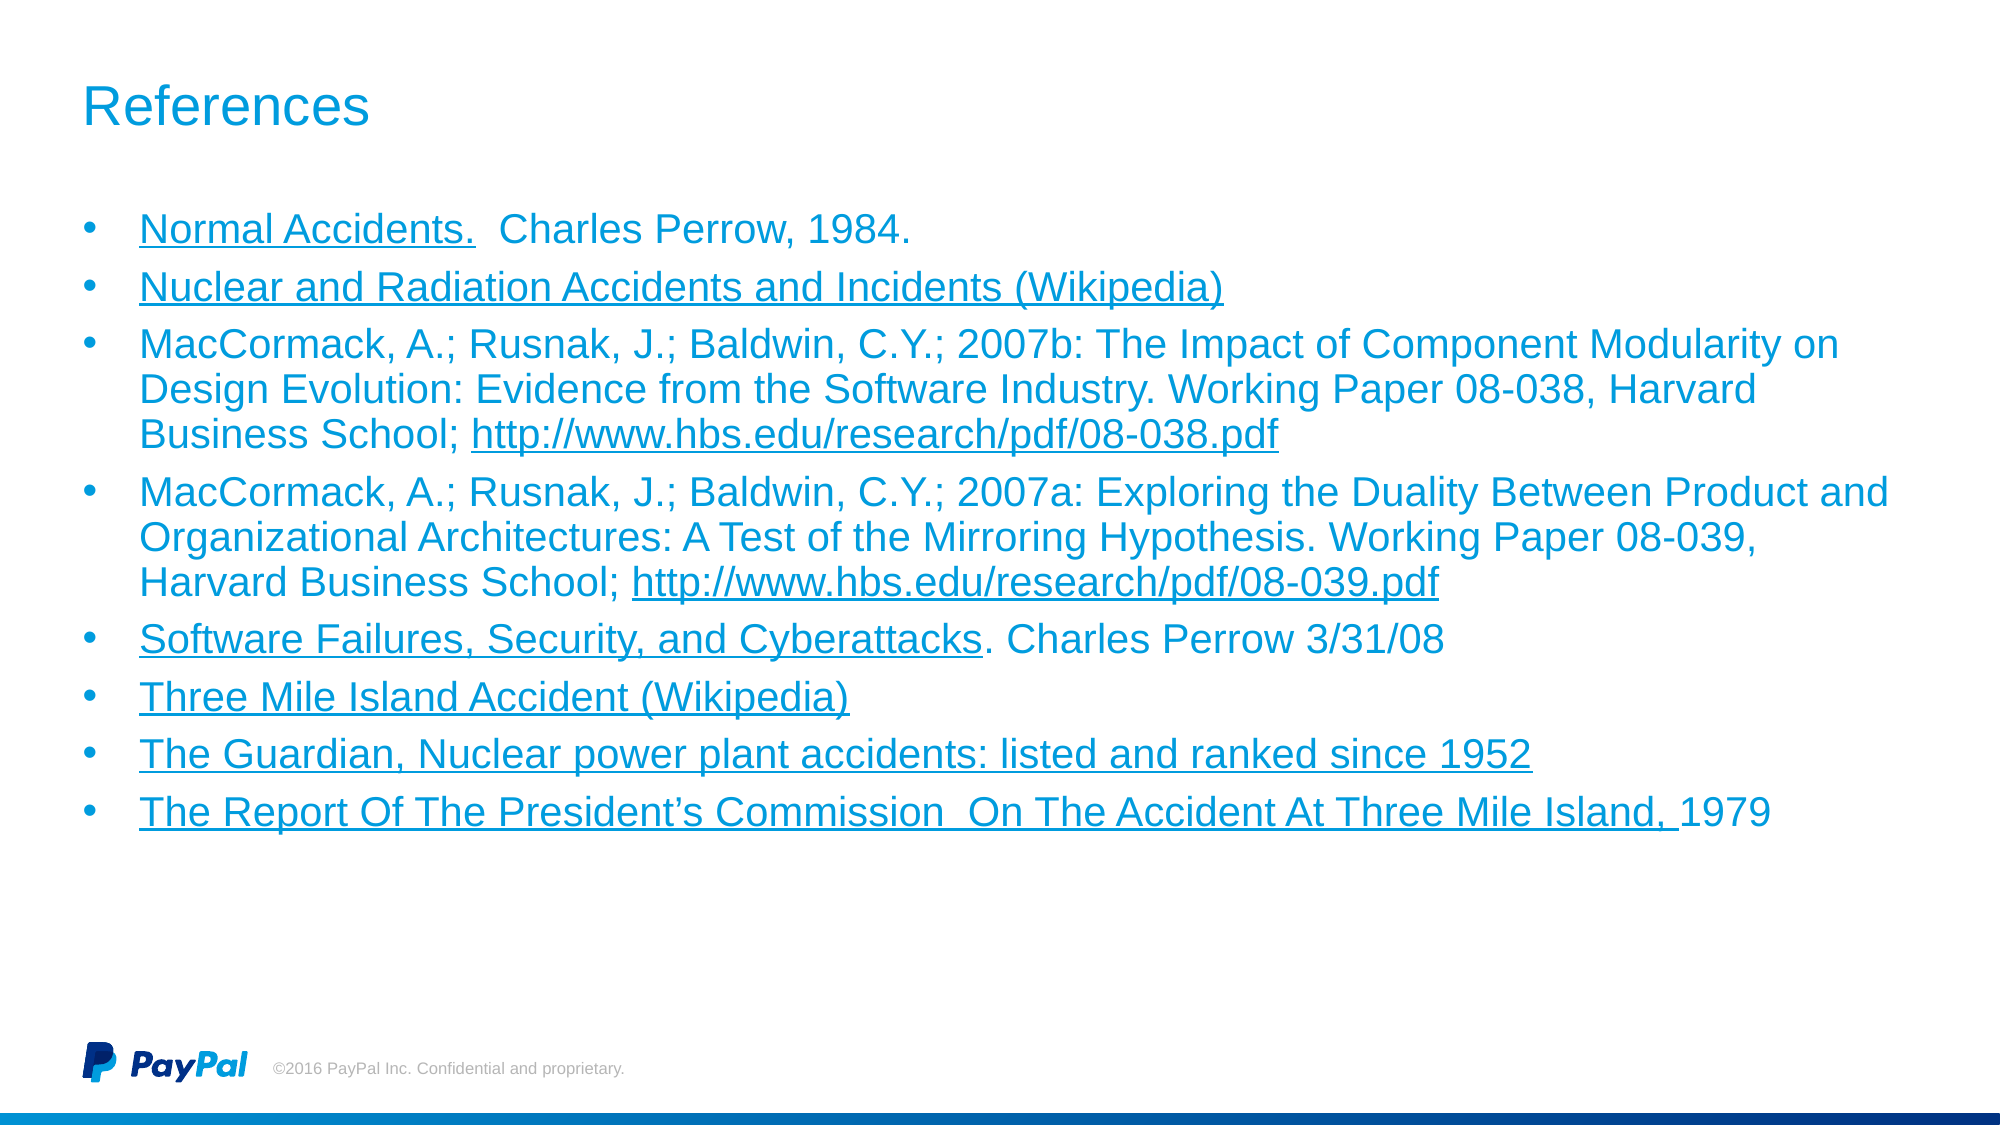

# References

Normal Accidents.  Charles Perrow, 1984.
Nuclear and Radiation Accidents and Incidents (Wikipedia)
MacCormack, A.; Rusnak, J.; Baldwin, C.Y.; 2007b: The Impact of Component Modularity on Design Evolution: Evidence from the Software Industry. Working Paper 08-038, Harvard Business School; http://www.hbs.edu/research/pdf/08-038.pdf
MacCormack, A.; Rusnak, J.; Baldwin, C.Y.; 2007a: Exploring the Duality Between Product and Organizational Architectures: A Test of the Mirroring Hypothesis. Working Paper 08-039, Harvard Business School; http://www.hbs.edu/research/pdf/08-039.pdf
Software Failures, Security, and Cyberattacks. Charles Perrow 3/31/08
Three Mile Island Accident (Wikipedia)
The Guardian, Nuclear power plant accidents: listed and ranked since 1952
The Report Of The President’s Commission  On The Accident At Three Mile Island, 1979
©2016 PayPal Inc. Confidential and proprietary.
This box will not be visible in Slide Show mode or
when printed.